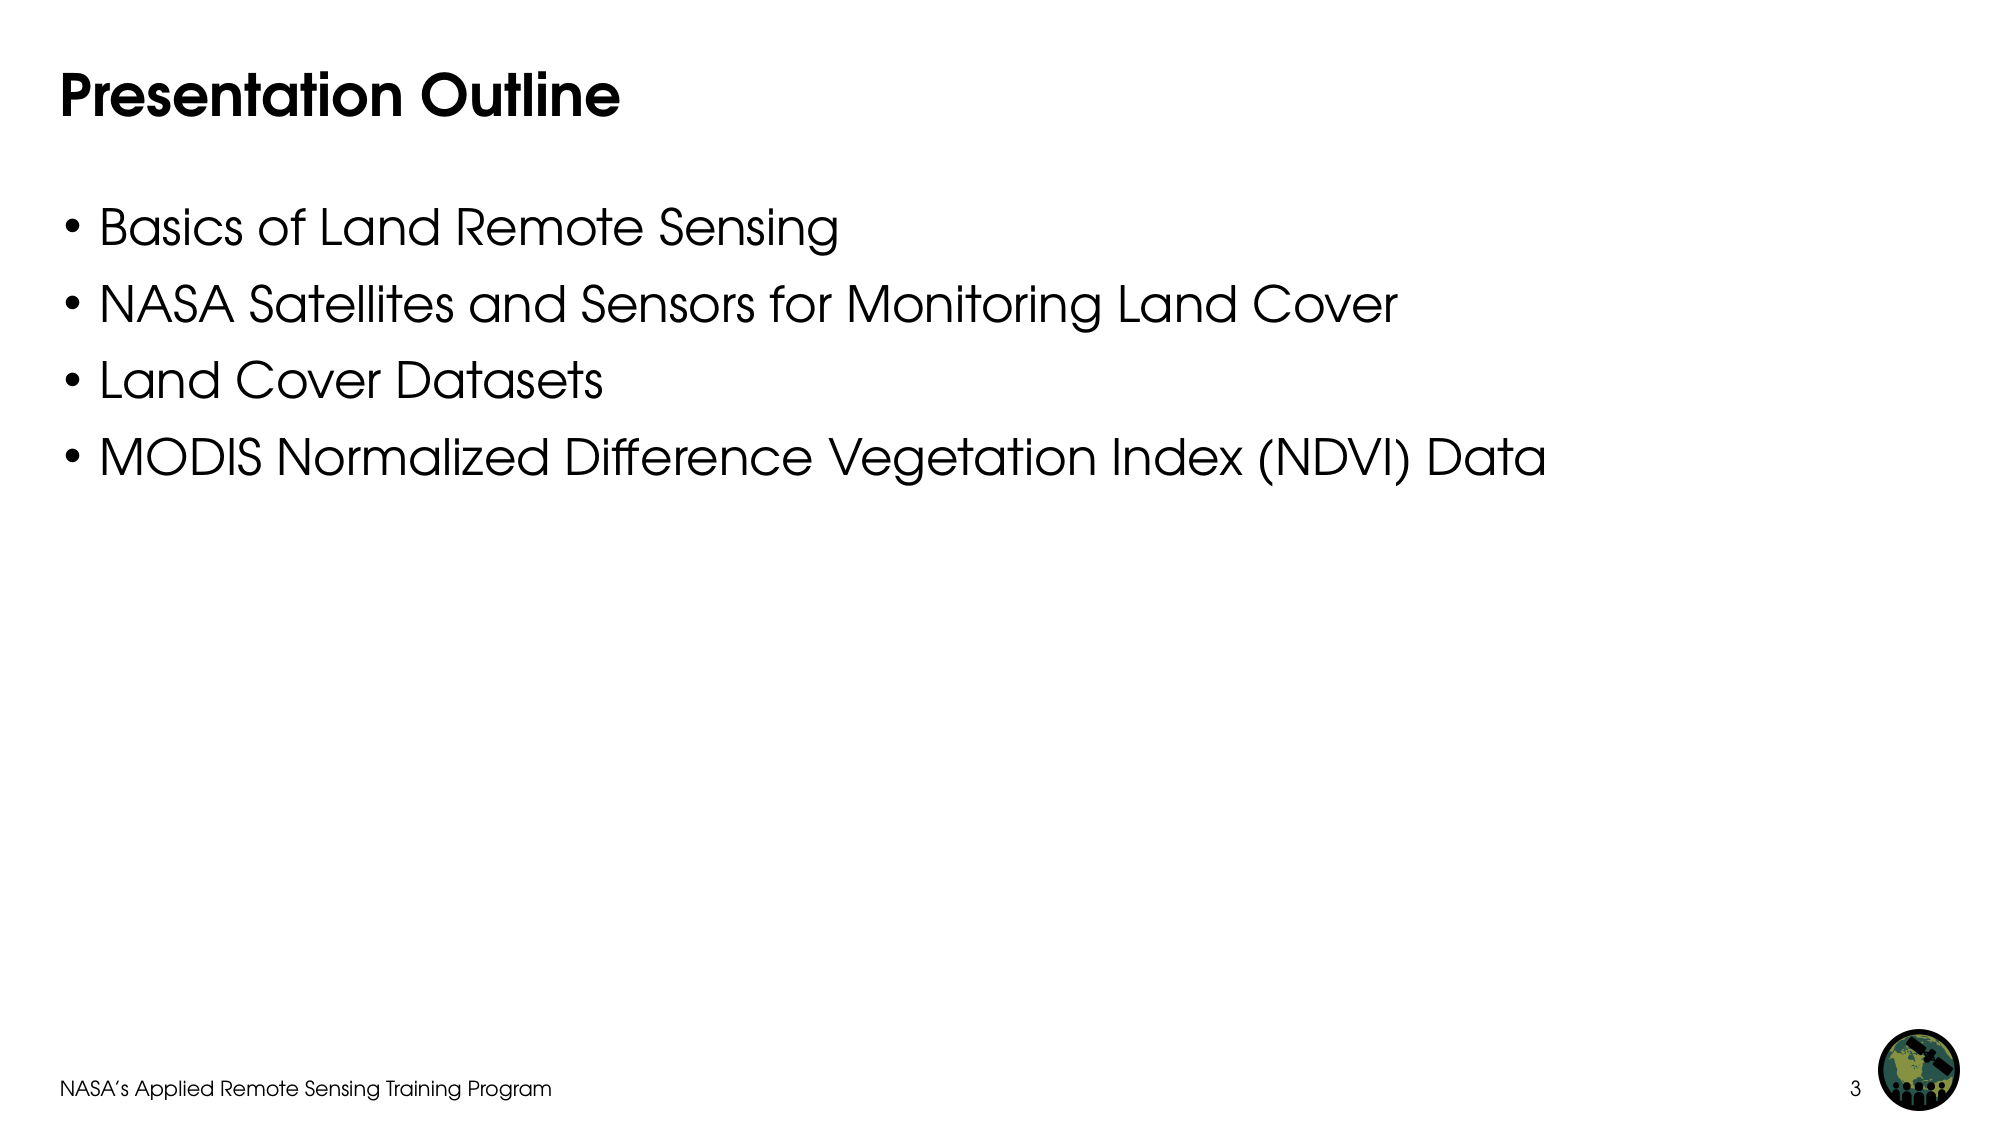

# Presentation Outline
Basics of Land Remote Sensing
NASA Satellites and Sensors for Monitoring Land Cover
Land Cover Datasets
MODIS Normalized Difference Vegetation Index (NDVI) Data